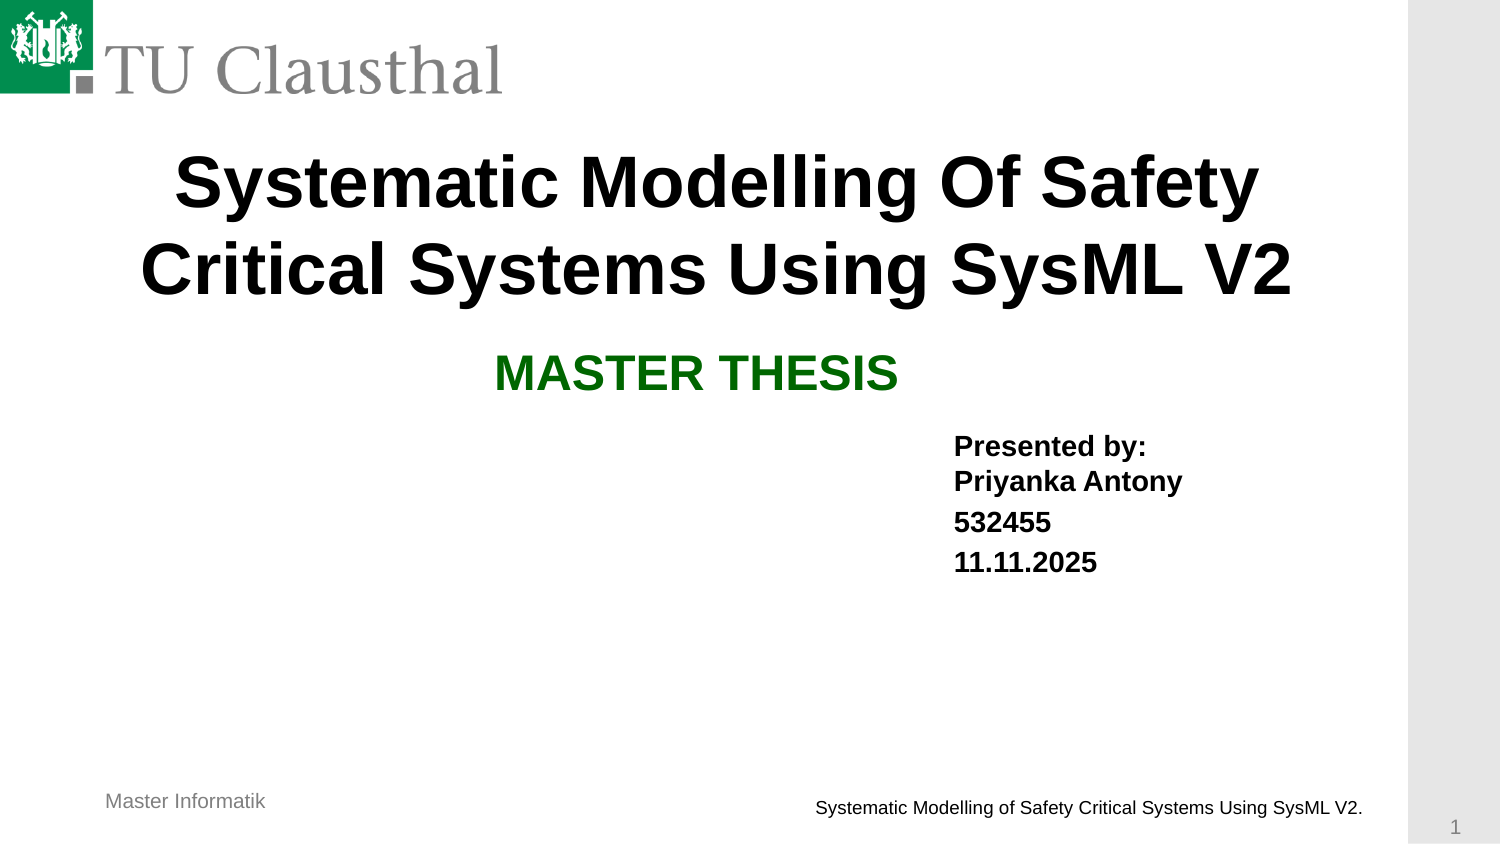

# Systematic Modelling Of Safety Critical Systems Using SysML V2

MASTER THESIS

Presented by: Priyanka Antony
532455
11.11.2025